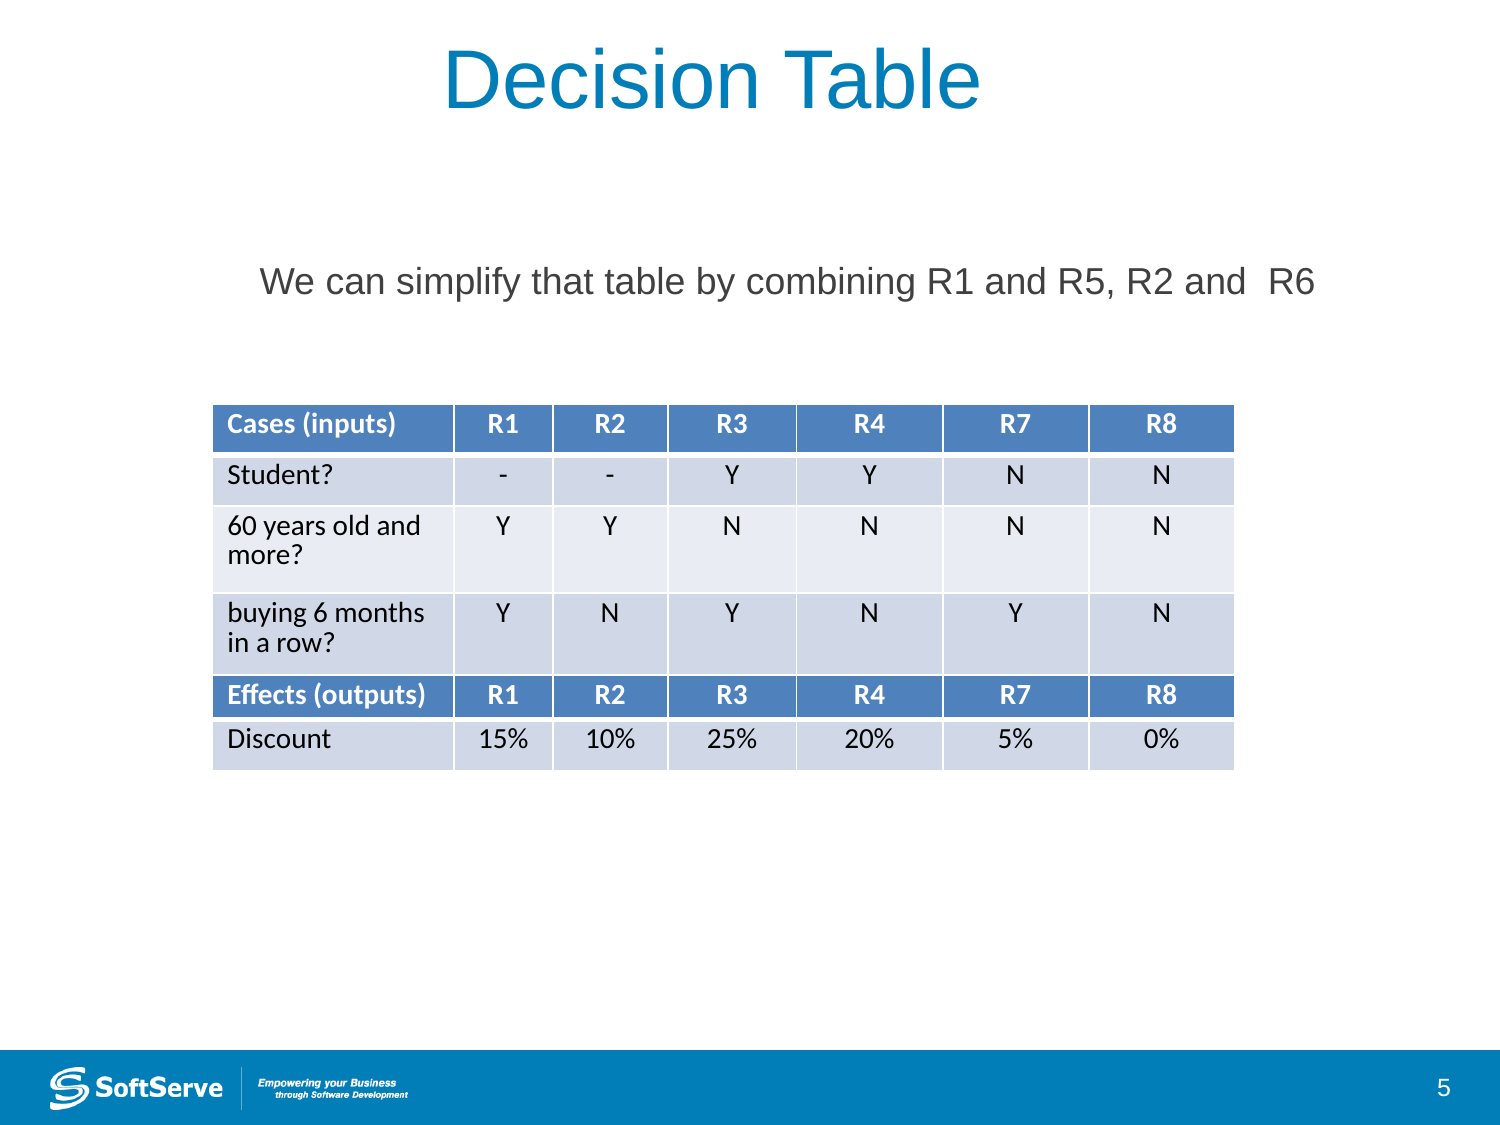

# Decision Table

          We can simplify that table by combining R1 and R5, R2 and  R6
| Cases (inputs) | R1 | R2 | R3 | R4 | R7 | R8 |
| --- | --- | --- | --- | --- | --- | --- |
| Student? | - | - | Y | Y | N | N |
| 60 years old and more? | Y | Y | N | N | N | N |
| buying 6 months in a row? | Y | N | Y | N | Y | N |
| Effects (outputs) | R1 | R2 | R3 | R4 | R7 | R8 |
| --- | --- | --- | --- | --- | --- | --- |
| Discount | 15% | 10% | 25% | 20% | 5% | 0% |
5